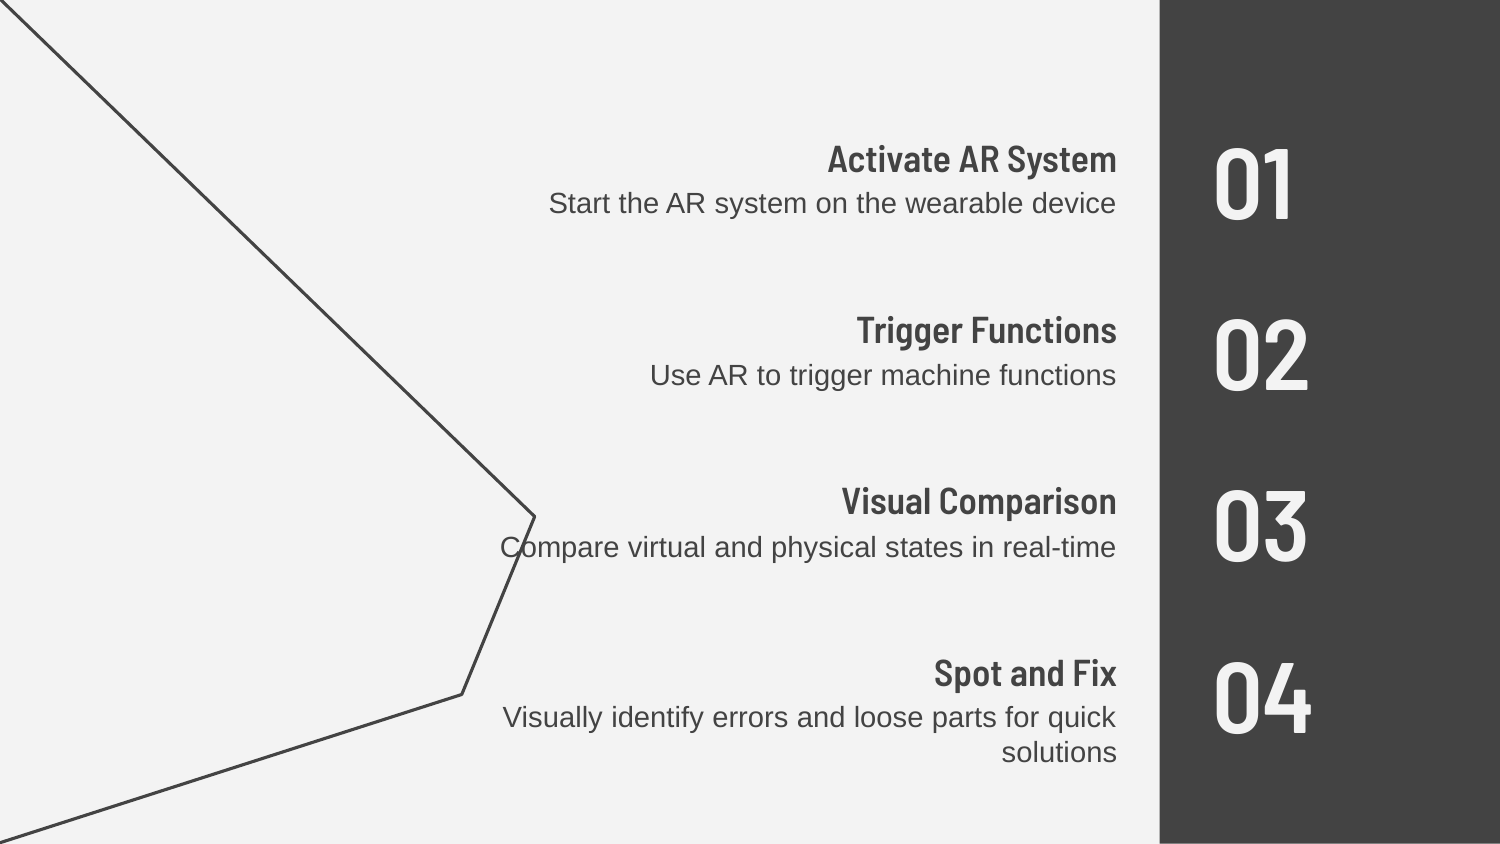

01
# Activate AR System
 Start the AR system on the wearable device

02
Trigger Functions
Use AR to trigger machine functions
03
Visual Comparison
Compare virtual and physical states in real-time
04
Spot and Fix
Visually identify errors and loose parts for quick solutions